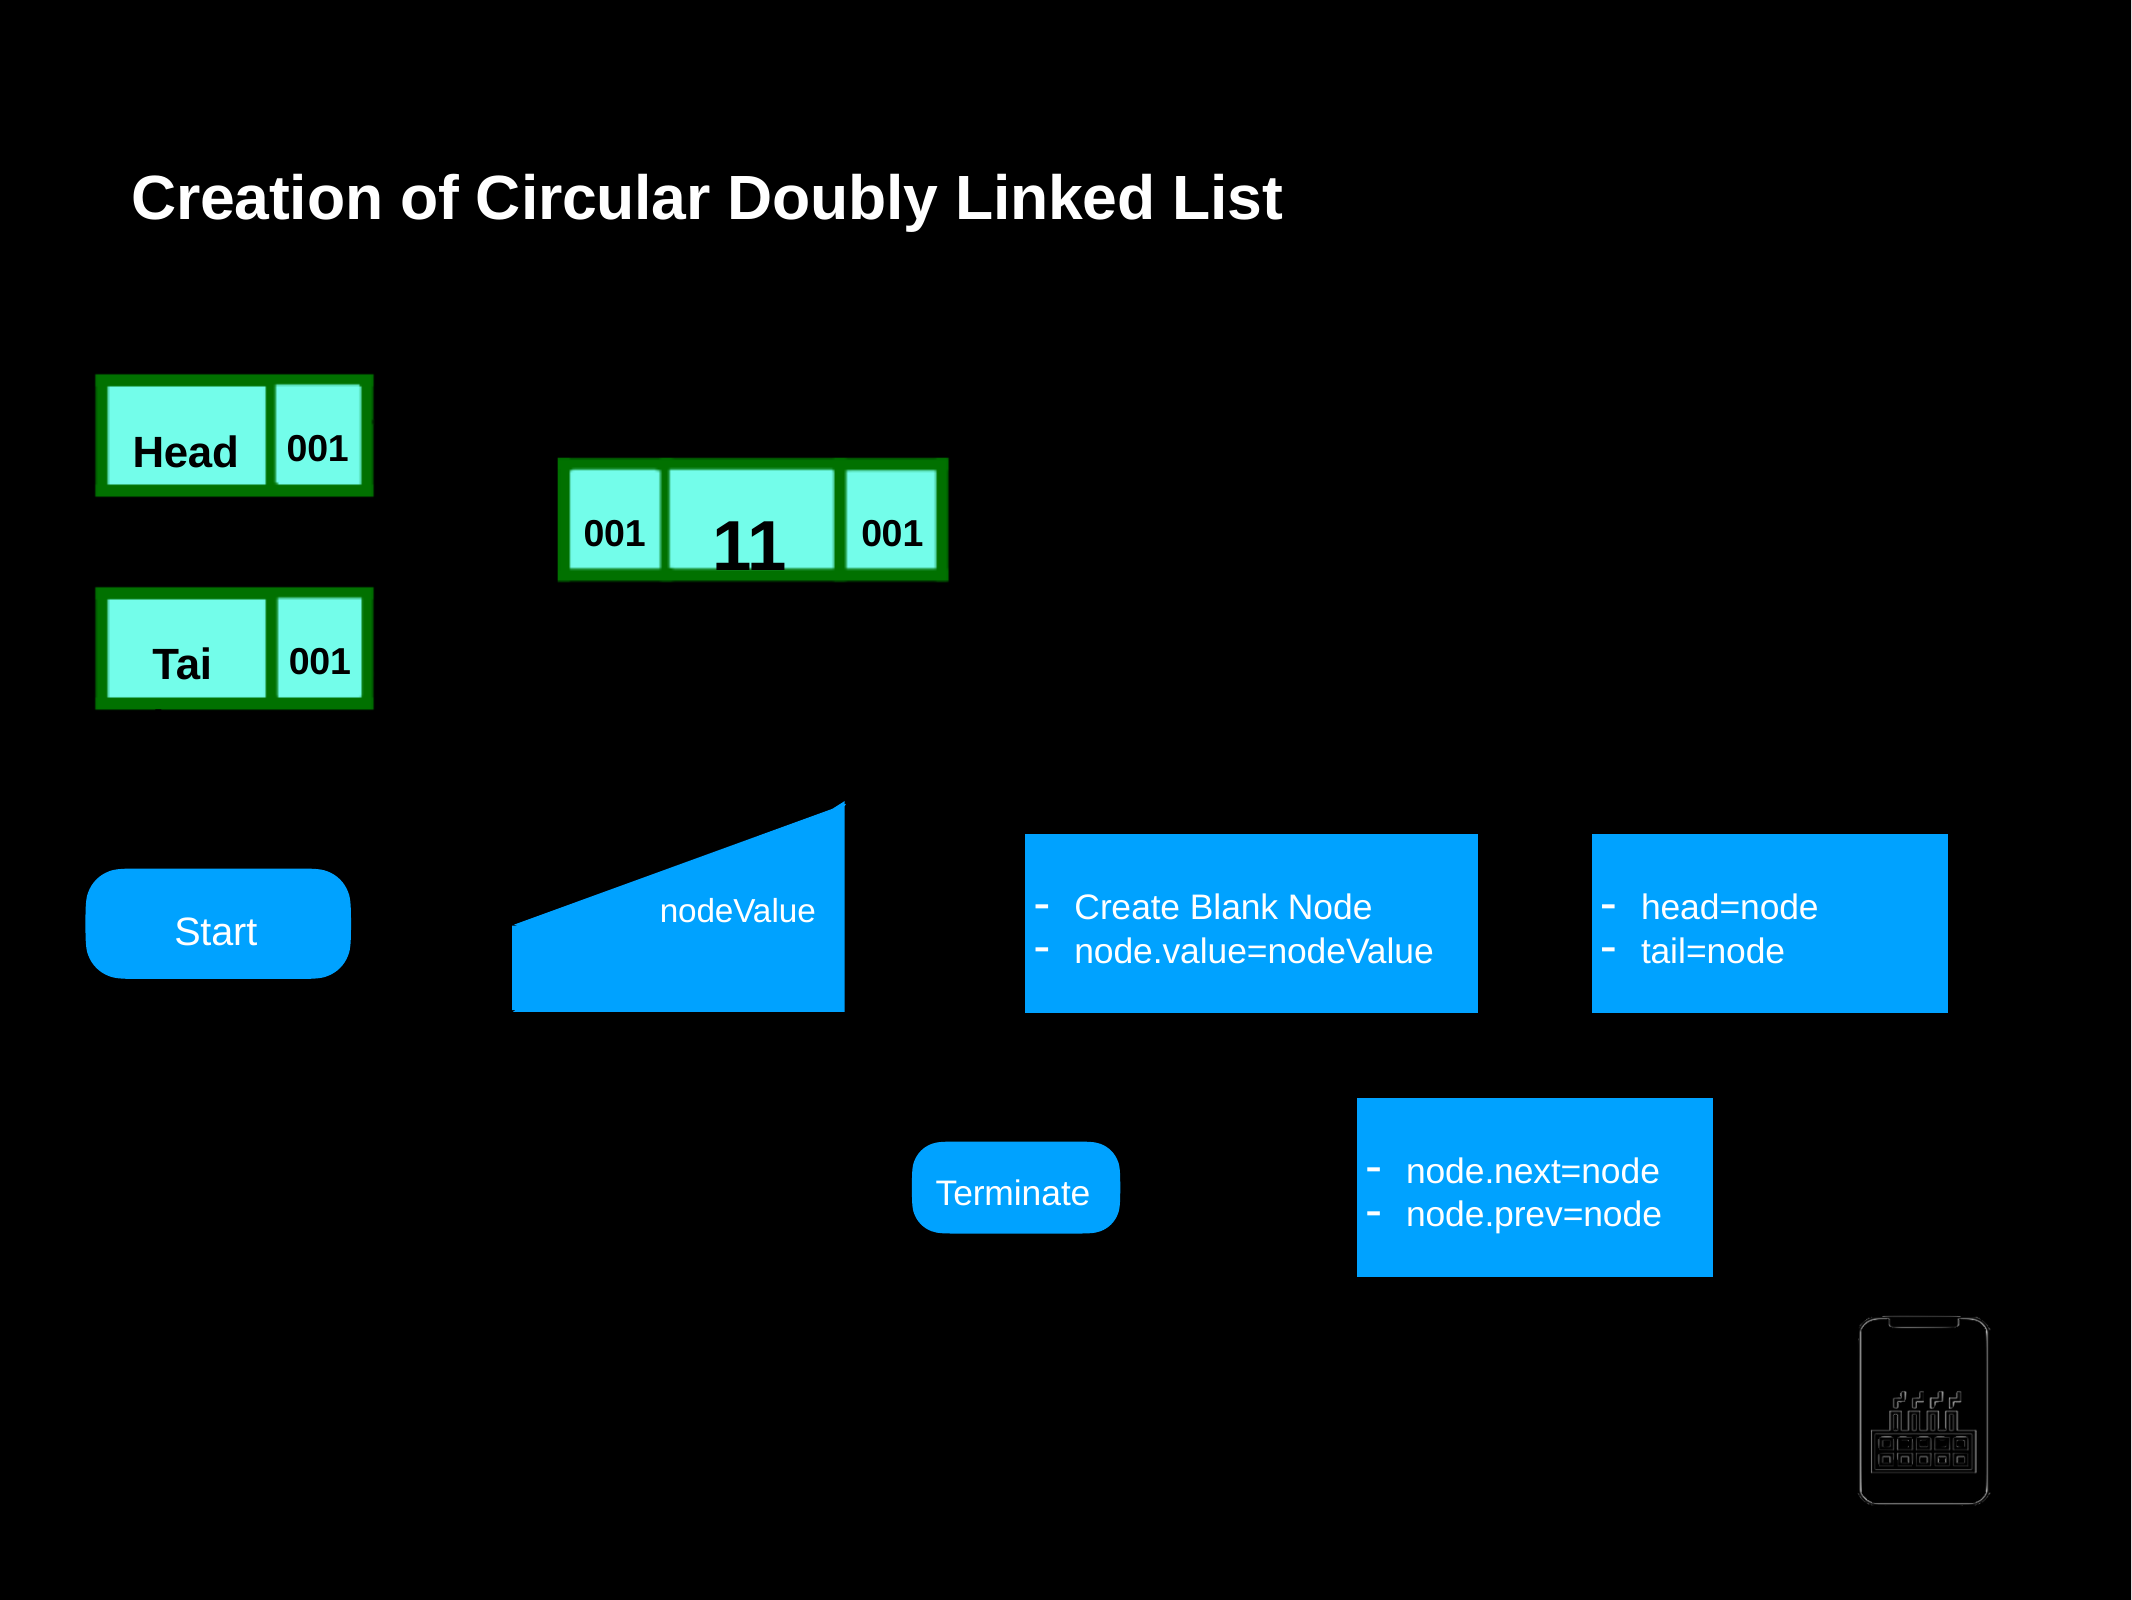

Creation of Circular Doubly Linked List

Head
001
11
001
001
001
Tail
001

nodeValue
Create Blank Node node.value=nodeValue
head=node tail=node
- -
- -
Start

node.next=node node.prev=node
- -
Terminate

AppMillers
www.appmillers.com